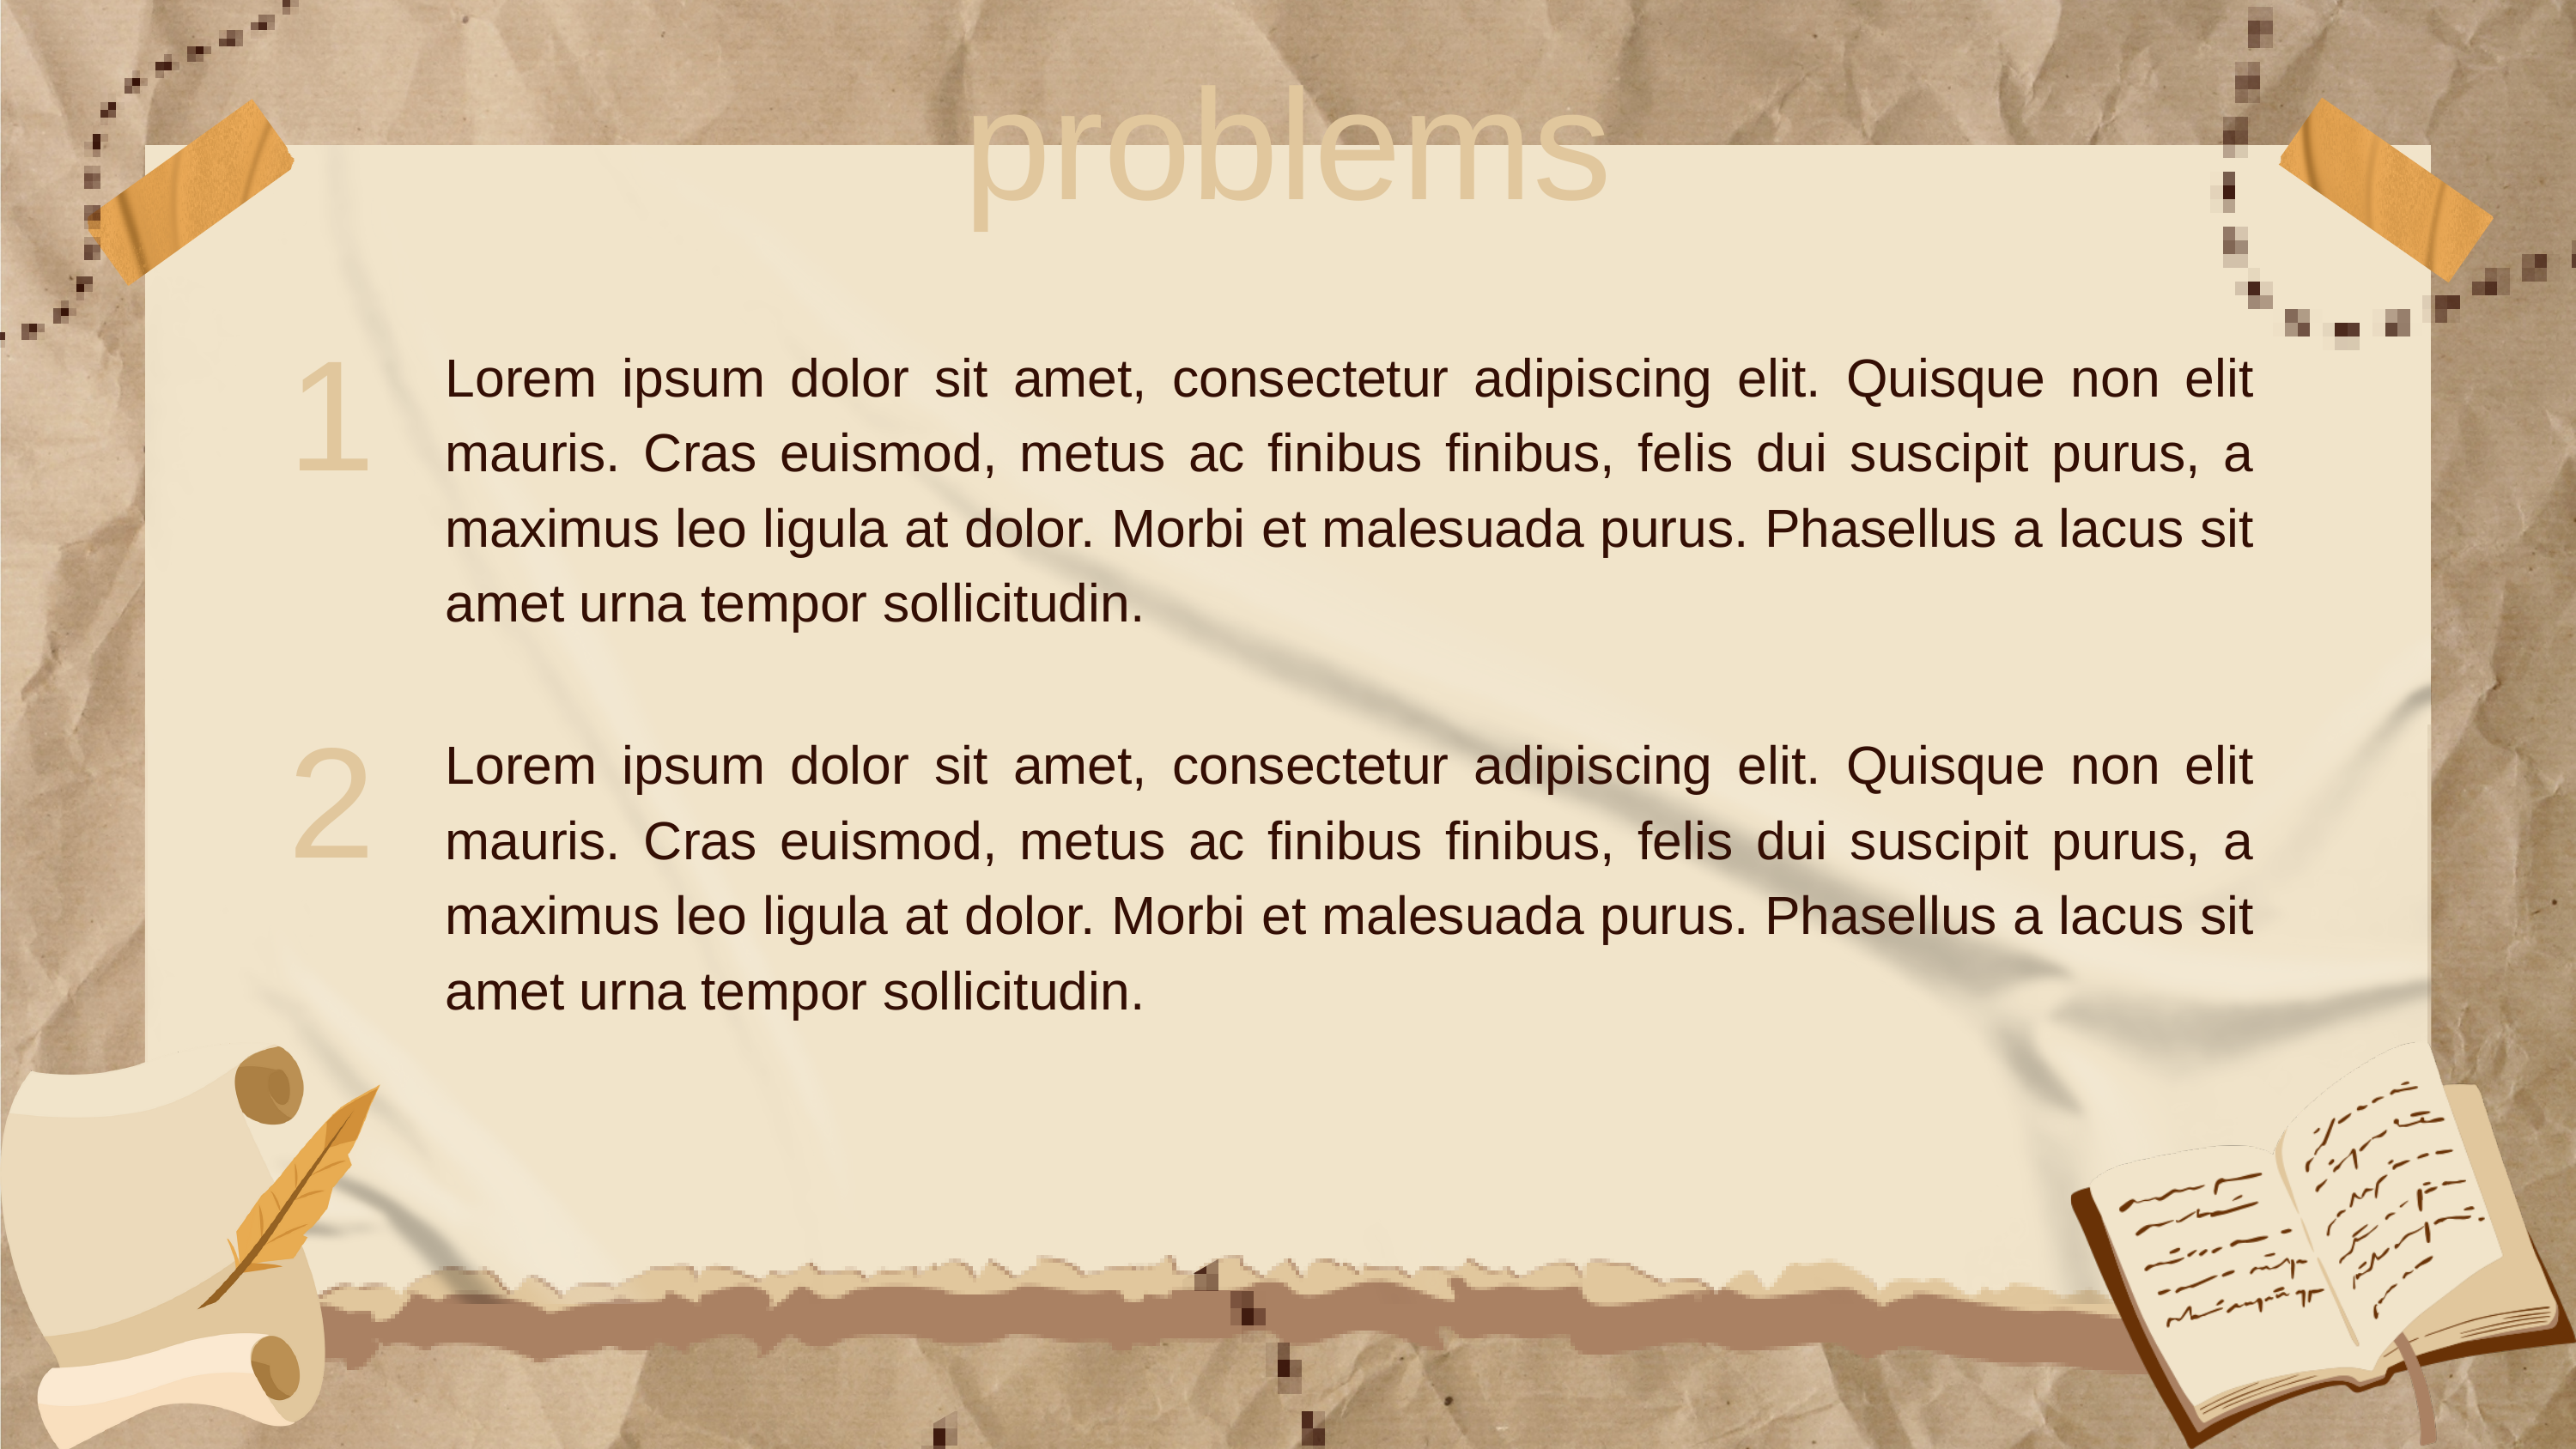

problems

1
Lorem ipsum dolor sit amet, consectetur adipiscing elit. Quisque non elit mauris. Cras euismod, metus ac finibus finibus, felis dui suscipit purus, a maximus leo ligula at dolor. Morbi et malesuada purus. Phasellus a lacus sit amet urna tempor sollicitudin.
2

Lorem ipsum dolor sit amet, consectetur adipiscing elit. Quisque non elit mauris. Cras euismod, metus ac finibus finibus, felis dui suscipit purus, a maximus leo ligula at dolor. Morbi et malesuada purus. Phasellus a lacus sit amet urna tempor sollicitudin.